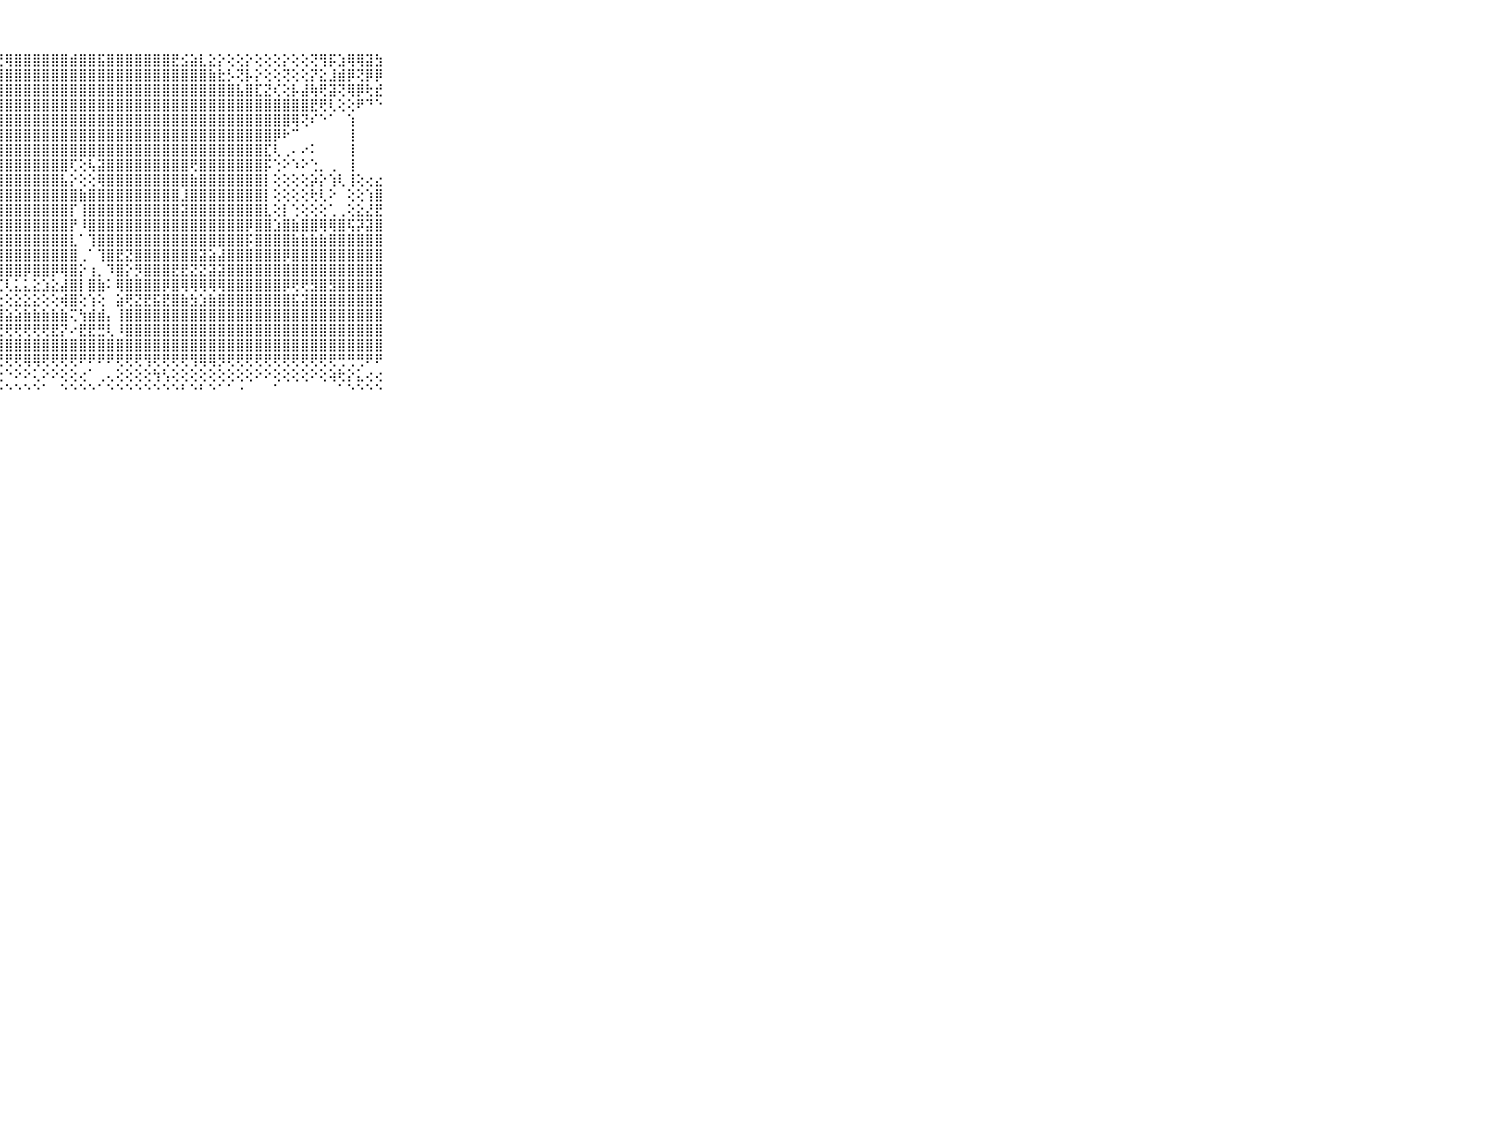

⠀⠀⠀⠀⠀⠀⠀⠀⠀⠀⠀⣿⣿⣿⣜⣿⣿⣿⣿⣿⣿⣷⣿⣿⣷⣽⣯⣟⢿⣿⣿⣿⣿⣿⣿⣾⣿⣿⣯⣿⣿⣿⣿⣿⣿⣿⣟⣪⣵⣇⣕⡕⢕⢕⡕⢕⢕⢕⡕⢕⢕⢝⢻⡯⣱⢿⢿⣽⣳⠀⠀⠀⠀⠀⠀⠀⠀⠀⠀⠀⠀
⠀⠀⠀⠀⠀⠀⠀⠀⠀⠀⠀⣟⣿⣿⣿⣻⣿⣿⣿⣿⣿⣿⣿⣿⣿⣿⣽⣿⣿⣿⣿⣿⣿⣿⣿⣿⣿⣿⣿⣿⣿⣿⣿⣿⣿⣿⣿⣿⣿⣿⣷⣗⡣⢝⡧⡕⢕⢕⢝⢕⢕⡝⣕⣸⣾⡿⢝⡿⡿⠀⠀⠀⠀⠀⠀⠀⠀⠀⠀⠀⠀
⠀⠀⠀⠀⠀⠀⠀⠀⠀⠀⠀⣷⣿⢿⣿⣿⣿⣿⣿⣿⣿⣿⣿⣿⣿⣿⣿⣿⣿⣿⣿⣿⣿⣿⣿⣿⣿⣿⣿⣿⣿⣿⣿⣿⣿⣿⣿⣿⣿⣿⣿⣿⣿⣧⣿⣏⣝⢎⢕⡧⣼⢷⢟⣽⢝⢿⡿⢗⣞⠀⠀⠀⠀⠀⠀⠀⠀⠀⠀⠀⠀
⠀⠀⠀⠀⠀⠀⠀⠀⠀⠀⠀⣿⣿⣿⣿⣿⣿⣿⣿⣿⣿⣿⣿⣿⣿⣿⣿⣿⣿⣿⣿⣿⣿⣿⣿⣿⣿⣿⣿⣿⣿⣿⣿⣿⣿⣿⣿⣿⣿⣿⣿⣿⣿⣿⣿⣿⣿⣿⣿⣿⣿⣟⢟⢇⢕⢕⠟⠙⠑⠀⠀⠀⠀⠀⠀⠀⠀⠀⠀⠀⠀
⠀⠀⠀⠀⠀⠀⠀⠀⠀⠀⠀⣿⣿⣿⣿⣿⣿⣿⣿⣿⣿⣿⣿⣿⣿⣿⣿⣿⣿⣿⣿⣿⣿⣿⣿⣿⣿⣿⣿⣿⣿⣿⣿⣿⣿⣿⣿⣿⣿⣿⣿⣿⣿⣿⣿⣿⣿⣿⣿⢿⢝⠎⠑⠁⠀⢱⠀⠀⠀⠀⠀⠀⠀⠀⠀⠀⠀⠀⠀⠀⠀
⠀⠀⠀⠀⠀⠀⠀⠀⠀⠀⠀⣿⣿⣿⣿⣿⣿⣿⣿⣿⣿⣿⣿⣿⣿⣿⣿⣿⣿⣿⣿⣿⣿⣿⣿⣿⣿⣿⣿⣿⣿⣿⣿⣿⣿⣿⣿⣿⣿⣿⣿⣿⣿⣿⣿⣿⣿⡿⠗⠉⠀⠀⠀⠀⠀⢸⠀⠀⠀⠀⠀⠀⠀⠀⠀⠀⠀⠀⠀⠀⠀
⠀⠀⠀⠀⠀⠀⠀⠀⠀⠀⠀⣿⣿⣿⣿⢟⢝⢝⢽⢧⣜⢝⢻⣿⣿⣿⣿⣿⣿⣿⣿⣿⣿⣿⣿⣿⣿⣿⣿⣿⣿⣿⣿⣿⣿⣿⣿⣿⣿⣿⣿⣿⣿⣿⣿⣿⣏⢇⢀⠄⠔⠅⠀⠀⠀⢸⠀⠀⠀⠀⠀⠀⠀⠀⠀⠀⠀⠀⠀⠀⠀
⠀⠀⠀⠀⠀⠀⠀⠀⠀⠀⠀⣿⡿⢕⢕⢕⢕⢕⢕⢕⢝⢷⣧⡜⢻⣿⣿⣿⣿⣿⣿⣿⣿⣿⣿⢏⢕⢧⣽⣿⣿⣿⣿⣿⣿⣿⣿⣿⢟⣿⣿⣿⣿⣿⣿⣿⡯⢑⠕⠱⠕⢑⡀⢀⠀⢸⠀⠀⠀⠀⠀⠀⠀⠀⠀⠀⠀⠀⠀⠀⠀
⠀⠀⠀⠀⠀⠀⠀⠀⠀⠀⠀⣿⣷⣷⣾⣧⣵⣵⣧⣵⣇⡕⣿⣿⡇⣿⣿⣿⣿⣿⣿⣿⣿⣿⣧⡕⢕⢕⢿⣿⣿⣿⣿⣿⣿⣿⣿⣿⣷⣿⣿⣿⣿⣿⣿⣿⡇⢕⢕⢕⢕⡵⡕⢱⢇⢸⢕⢔⣔⠀⠀⠀⠀⠀⠀⠀⠀⠀⠀⠀⠀
⠀⠀⠀⠀⠀⠀⠀⠀⠀⠀⠀⣿⣿⣿⣿⣿⣿⣿⣿⣿⣿⣿⣿⣿⣧⣸⣿⣿⣿⣿⣿⣿⣿⣿⣿⣿⣷⣿⣿⣿⣿⣿⣿⣿⣿⣿⣿⣸⣿⣿⣿⣿⣿⣿⣿⣿⡇⢕⢕⢕⢕⢗⢇⠕⠀⢕⢕⢱⣿⠀⠀⠀⠀⠀⠀⠀⠀⠀⠀⠀⠀
⠀⠀⠀⠀⠀⠀⠀⠀⠀⠀⠀⣿⣿⣿⣿⣿⣿⣿⣿⣿⣿⣿⣿⣿⣯⣽⣿⣿⣿⣿⣿⣿⣿⣿⣿⡏⢸⣿⣿⣿⣿⣿⣿⣿⣿⣿⣿⣽⣿⣿⣿⣿⣿⣿⣿⣿⣇⢕⡇⢑⢕⢕⢕⢁⢀⢕⣕⣜⣟⠀⠀⠀⠀⠀⠀⠀⠀⠀⠀⠀⠀
⠀⠀⠀⠀⠀⠀⠀⠀⠀⠀⠀⣿⣿⣿⣿⣿⣿⣿⣿⣿⣿⣿⣿⣿⡿⢹⣿⣿⣿⣿⣿⣿⣿⣿⣿⡟⠸⣿⣿⣿⣿⣿⣿⣿⣿⣿⣿⣿⣿⣿⣿⣿⣿⣿⡿⣿⣿⣱⣿⣷⣿⣿⢿⢿⣿⢯⡽⣽⣿⠀⠀⠀⠀⠀⠀⠀⠀⠀⠀⠀⠀
⠀⠀⠀⠀⠀⠀⠀⠀⠀⠀⠀⣿⣿⣿⣿⣿⣿⣿⣿⣿⣿⣿⣿⣿⣿⢸⣿⣿⣿⣿⣿⣿⣿⣿⣿⣇⠁⢹⣿⣿⣿⣿⣿⣿⣿⣿⣿⣿⣿⣿⣿⣿⣿⣿⡯⣿⣿⣿⣿⣷⣷⣷⣷⣿⣿⣿⣿⣿⣿⠀⠀⠀⠀⠀⠀⠀⠀⠀⠀⠀⠀
⠀⠀⠀⠀⠀⠀⠀⠀⠀⠀⠀⣿⣿⣿⣿⣿⣿⣿⣿⣿⣿⣿⣿⣿⣟⢸⣿⣿⣿⣿⣿⣿⣿⣿⣿⣿⢀⠁⢹⣿⣟⣝⣿⣿⣿⣿⣿⣿⣿⣽⣵⣼⣿⣿⣿⣿⣿⣿⡿⣿⣿⣿⣿⣿⣿⣿⣿⣿⣿⠀⠀⠀⠀⠀⠀⠀⠀⠀⠀⠀⠀
⠀⠀⠀⠀⠀⠀⠀⠀⠀⠀⠀⣿⣿⣿⣿⣿⣿⣿⣿⣿⣿⣿⣿⣿⢿⢜⣿⣿⣿⣿⡿⣿⣿⡿⢿⣿⡕⢰⡀⠹⣿⡕⡻⣿⣿⣿⣟⣟⣝⣝⣽⣽⣿⣿⣿⣿⣿⣿⣿⣿⣿⣿⣿⣿⣿⣿⣿⣿⣿⠀⠀⠀⠀⠀⠀⠀⠀⠀⠀⠀⠀
⠀⠀⠀⠀⠀⠀⠀⠀⠀⠀⠀⣿⣿⣿⣿⣿⣽⣽⣿⣿⣿⣿⣿⡽⢷⢗⢛⢏⢇⣅⣅⣕⣱⣕⣼⣿⡇⣿⣷⠅⢿⣿⣿⣿⣿⡿⣿⢿⢿⢿⢿⢿⣿⣿⣿⣿⣿⣿⡿⢟⢟⣻⣿⣻⣿⣿⣿⣿⣿⠀⠀⠀⠀⠀⠀⠀⠀⠀⠀⠀⠀
⠀⠀⠀⠀⠀⠀⠀⠀⠀⠀⠀⣿⣿⢿⢿⢟⢟⢟⢫⣽⣽⣷⣾⣿⣷⢕⢕⢕⢕⣕⣕⣕⢕⢕⢾⣿⢕⢱⢕⠀⣵⢟⣝⣟⣯⣟⣿⣷⣳⣱⣷⣿⣿⣿⣿⣿⣿⣿⣿⣯⣽⣿⣿⣿⣿⣿⣿⣿⣿⠀⠀⠀⠀⠀⠀⠀⠀⠀⠀⠀⠀
⠀⠀⠀⠀⠀⠀⠀⠀⠀⠀⠀⢕⢕⢕⣕⣗⣇⣵⣷⣿⣾⣿⣿⣿⣿⣼⣽⣼⣵⣵⣷⣷⣷⣷⣷⢍⢳⣾⣾⡄⢸⣿⣿⣿⣿⣿⣿⣿⣿⣿⣿⣿⣿⣿⣿⣿⣿⣿⣿⣿⣿⣿⣿⣿⣿⣿⣿⣿⣿⠀⠀⠀⠀⠀⠀⠀⠀⠀⠀⠀⠀
⠀⠀⠀⠀⠀⠀⠀⠀⠀⠀⠀⢕⢕⢜⢝⢝⢝⢽⢽⢝⢏⢝⢕⢝⢝⢝⢝⢟⢟⢟⢟⢟⢟⣟⡝⠔⣟⣟⣛⢇⠸⣿⣿⣿⣿⣿⣿⣿⣿⣿⣿⣿⣿⣿⣿⣿⣿⣿⣿⣿⣿⣿⣿⣿⣿⣿⣿⣿⣿⠀⠀⠀⠀⠀⠀⠀⠀⠀⠀⠀⠀
⠀⠀⠀⠀⠀⠀⠀⠀⠀⠀⠀⢗⢗⢷⣿⣿⣿⣿⣿⣿⣿⣿⣿⣿⣿⣿⣿⣿⣿⣿⣿⣿⣿⣿⣿⣿⣿⣿⣿⣿⣿⣿⣿⣿⣿⣿⣿⣿⣿⣿⣿⣿⣿⣿⣿⣿⣿⣿⣿⣿⣿⣿⣿⣿⣿⣿⣿⣿⣿⠀⠀⠀⠀⠀⠀⠀⠀⠀⠀⠀⠀
⠀⠀⠀⠀⠀⠀⠀⠀⠀⠀⠀⠕⠕⠜⠝⠟⠟⠝⠝⠝⠕⠜⠟⢟⢟⢟⢟⢟⢟⢟⢿⢿⢟⢟⢟⢟⠟⠟⠟⠟⢟⢟⢟⢻⢟⢟⢟⢟⢻⢿⢿⡻⢟⢟⢟⢟⢟⢟⢟⢟⢟⢟⢟⢟⢛⢛⢛⠟⠟⠀⠀⠀⠀⠀⠀⠀⠀⠀⠀⠀⠀
⠀⠀⠀⠀⠀⠀⠀⠀⠀⠀⠀⠀⠀⠀⠀⠀⠀⢀⠀⠄⢄⠔⢔⢕⢕⢕⠕⢕⠑⠕⠕⢅⠕⠕⢕⢕⢔⠁⢀⢄⢕⢕⢕⢕⢳⢣⢕⢕⢕⢕⢕⢕⢕⢕⢕⠕⠕⢕⢕⢕⢕⠕⢕⢵⢗⡕⣅⢔⢔⠀⠀⠀⠀⠀⠀⠀⠀⠀⠀⠀⠀
⠀⠀⠀⠀⠀⠀⠀⠀⠀⠀⠀⠀⠀⠀⠀⠀⠀⠀⠀⠀⠁⠀⠑⠑⠑⠑⠑⠑⠑⠑⠑⠑⠁⠀⠑⠑⠑⠑⠁⠑⠑⠑⠑⠑⠑⠑⠑⠃⠑⠃⠑⠁⠁⠐⠀⠀⠀⠁⠀⠀⠀⠀⠀⠀⠁⠑⠑⠑⠑⠀⠀⠀⠀⠀⠀⠀⠀⠀⠀⠀⠀